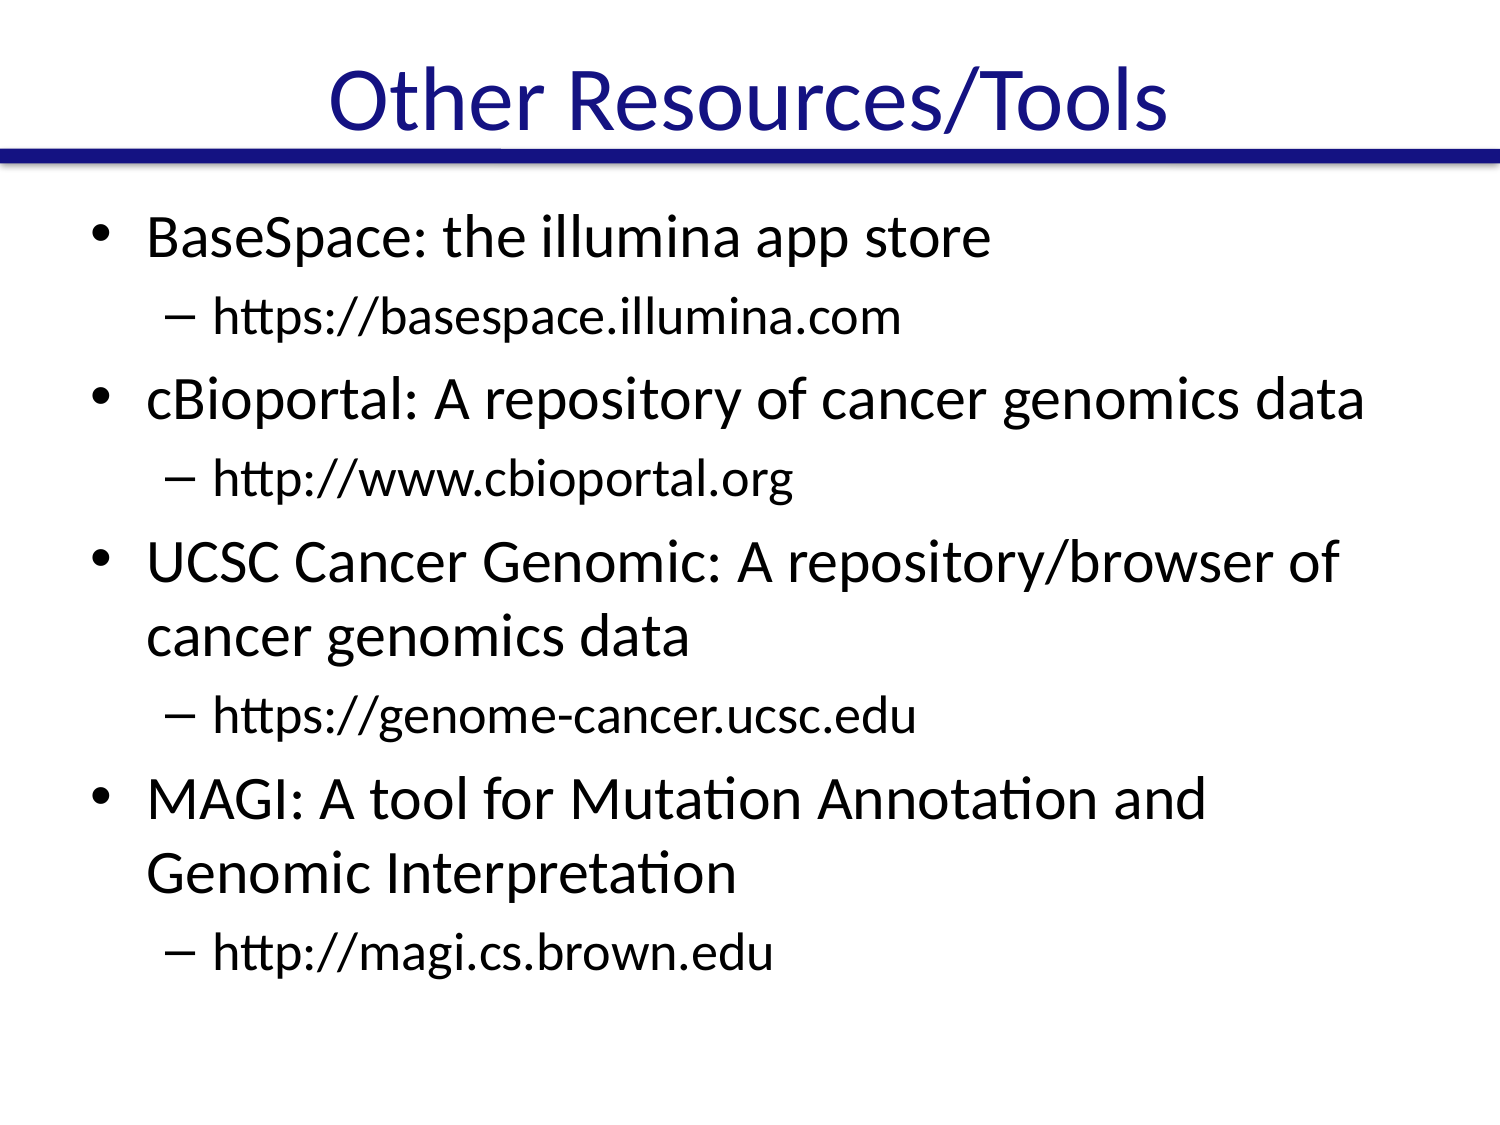

# Other Resources/Tools
BaseSpace: the illumina app store
https://basespace.illumina.com
cBioportal: A repository of cancer genomics data
http://www.cbioportal.org
UCSC Cancer Genomic: A repository/browser of cancer genomics data
https://genome-cancer.ucsc.edu
MAGI: A tool for Mutation Annotation and Genomic Interpretation
http://magi.cs.brown.edu